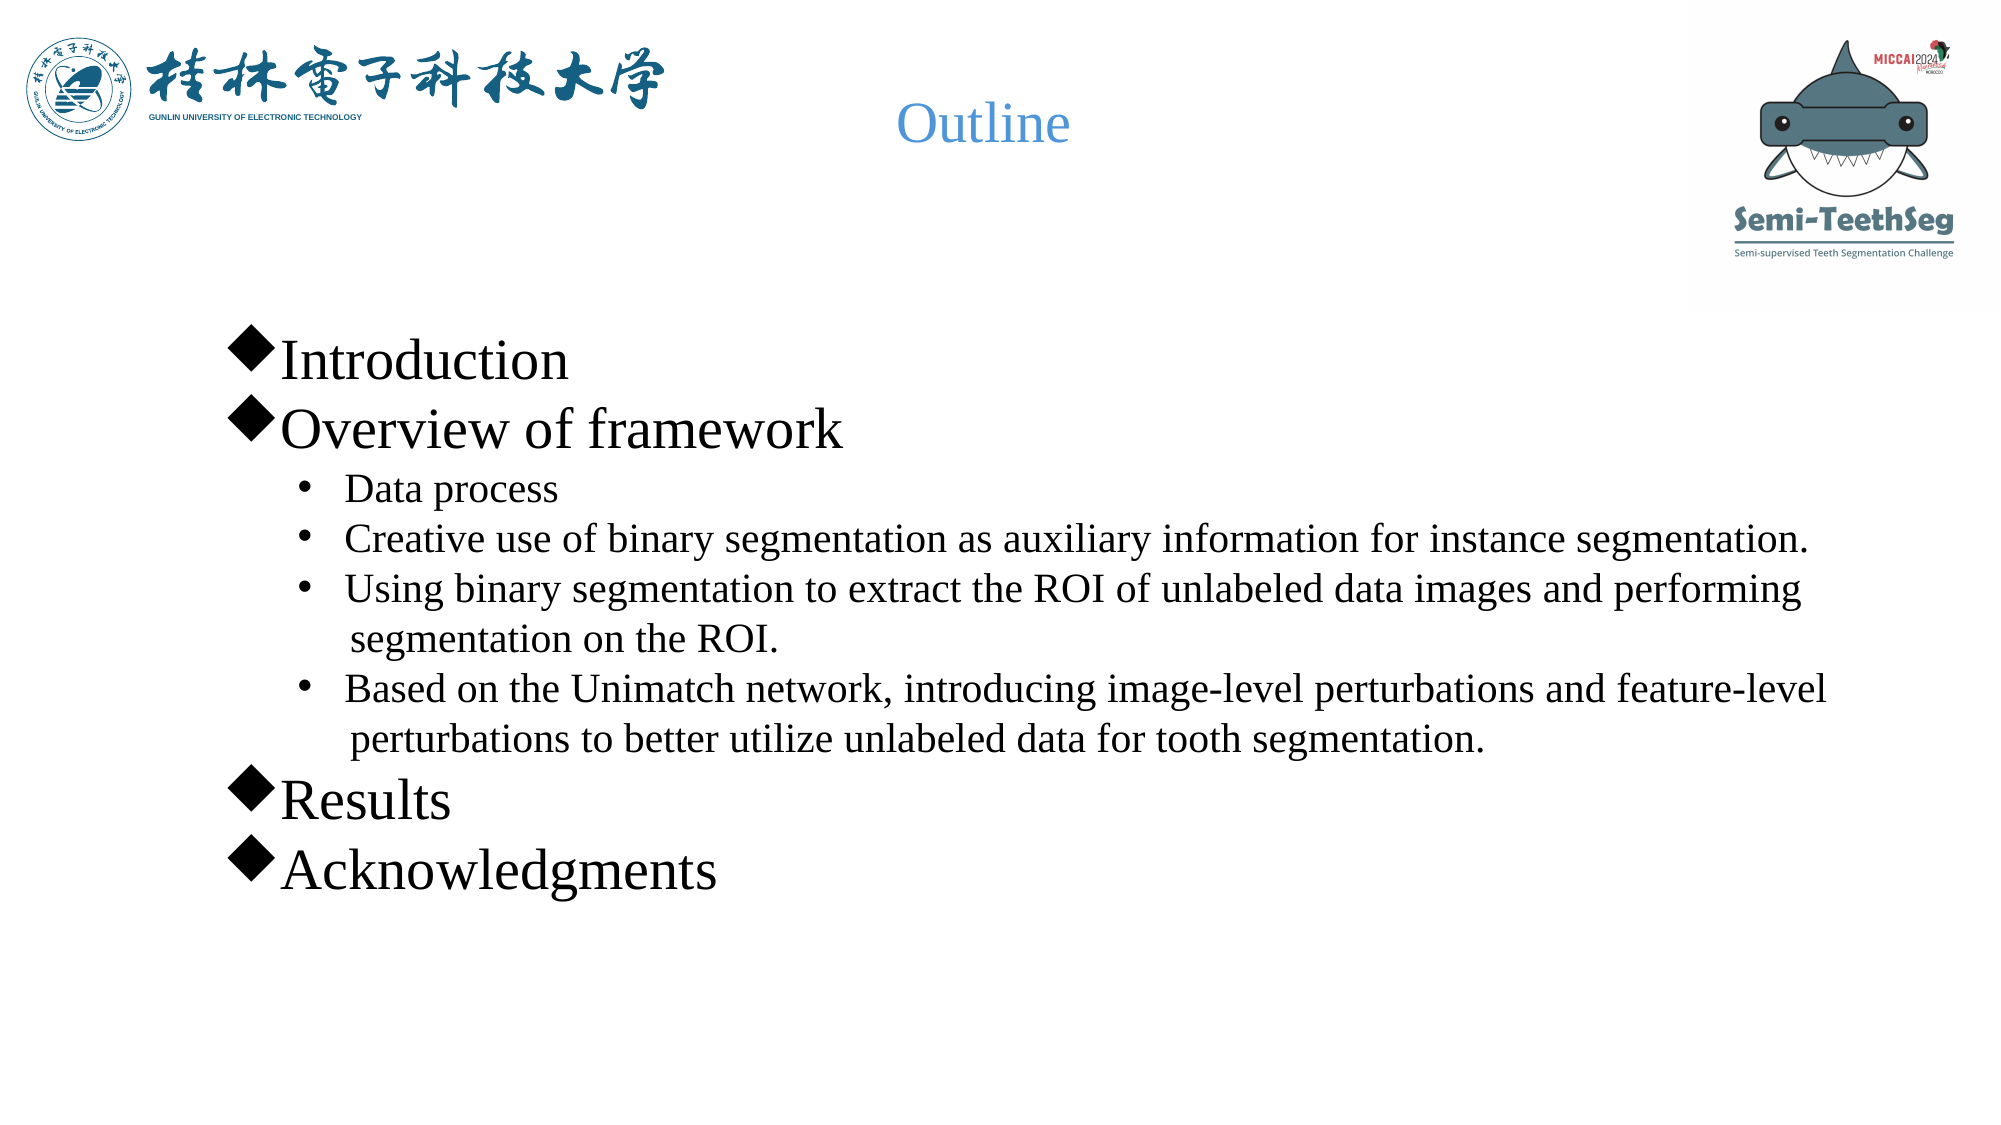

Outline
Introduction
Overview of framework
Data process
Creative use of binary segmentation as auxiliary information for instance segmentation.
Using binary segmentation to extract the ROI of unlabeled data images and performing
     segmentation on the ROI.
Based on the Unimatch network, introducing image-level perturbations and feature-level
     perturbations to better utilize unlabeled data for tooth segmentation.
Results
Acknowledgments